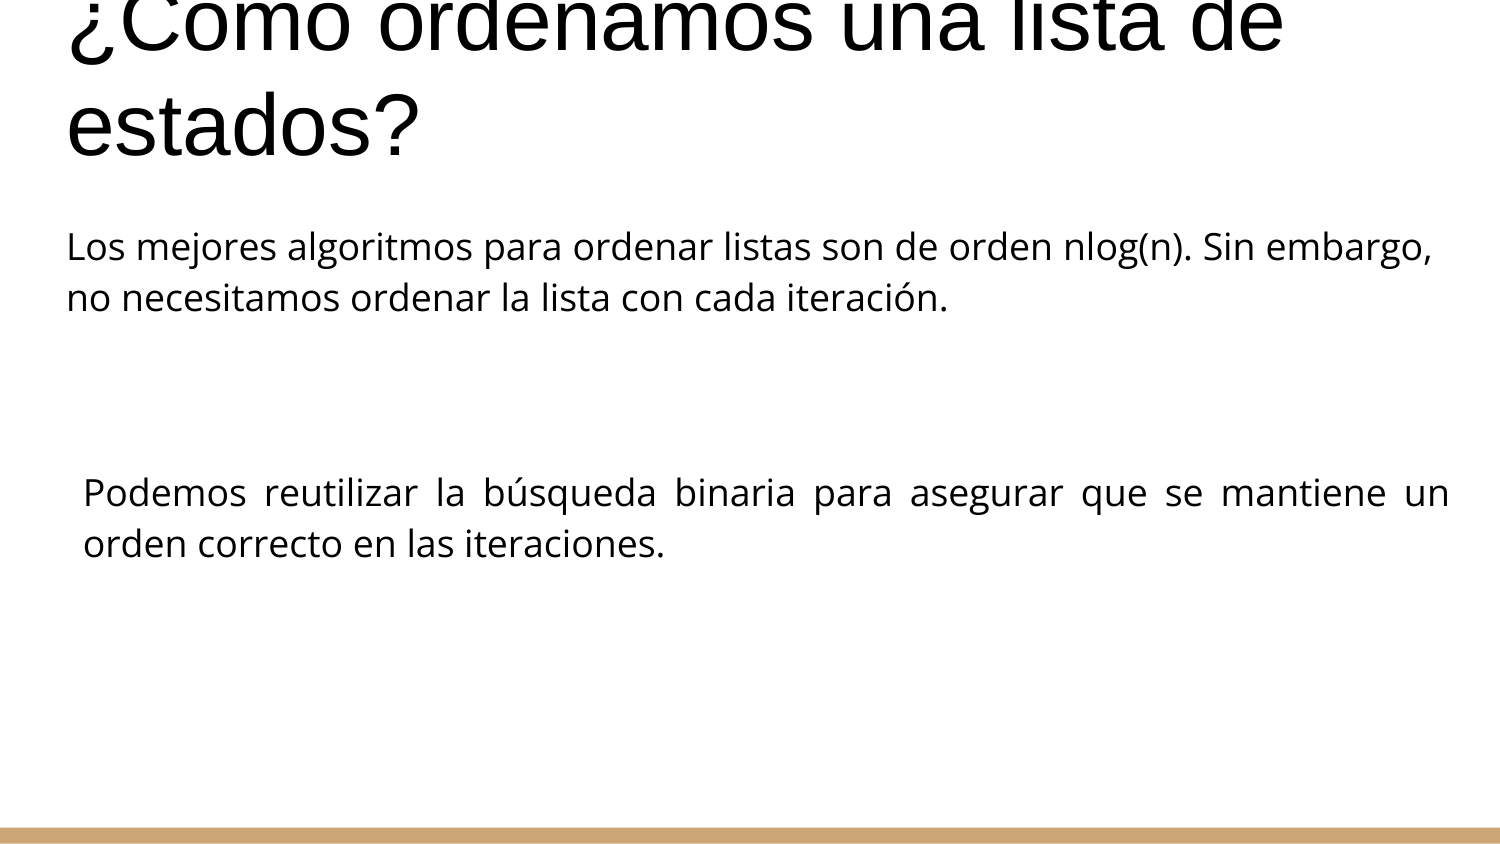

# ¿Cómo ordenamos una lista de estados?
Los mejores algoritmos para ordenar listas son de orden nlog(n). Sin embargo, no necesitamos ordenar la lista con cada iteración.
Podemos reutilizar la búsqueda binaria para asegurar que se mantiene un orden correcto en las iteraciones.